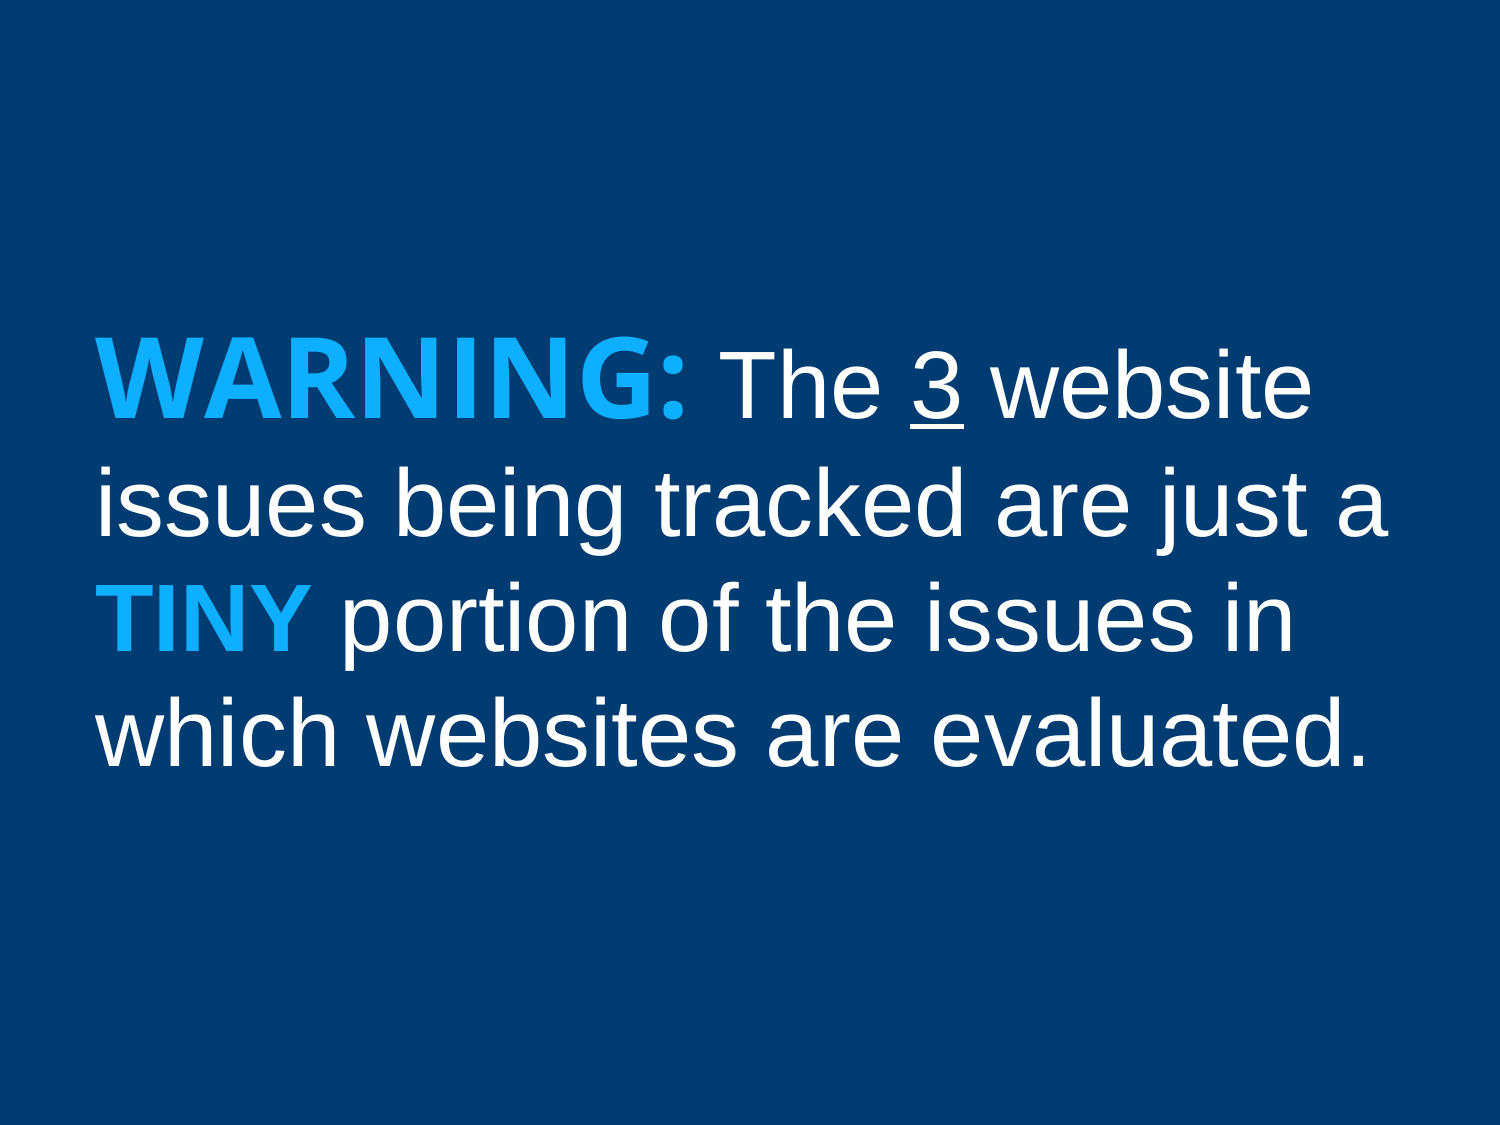

# WARNING: The 3 website issues being tracked are just a TINY portion of the issues in which websites are evaluated.